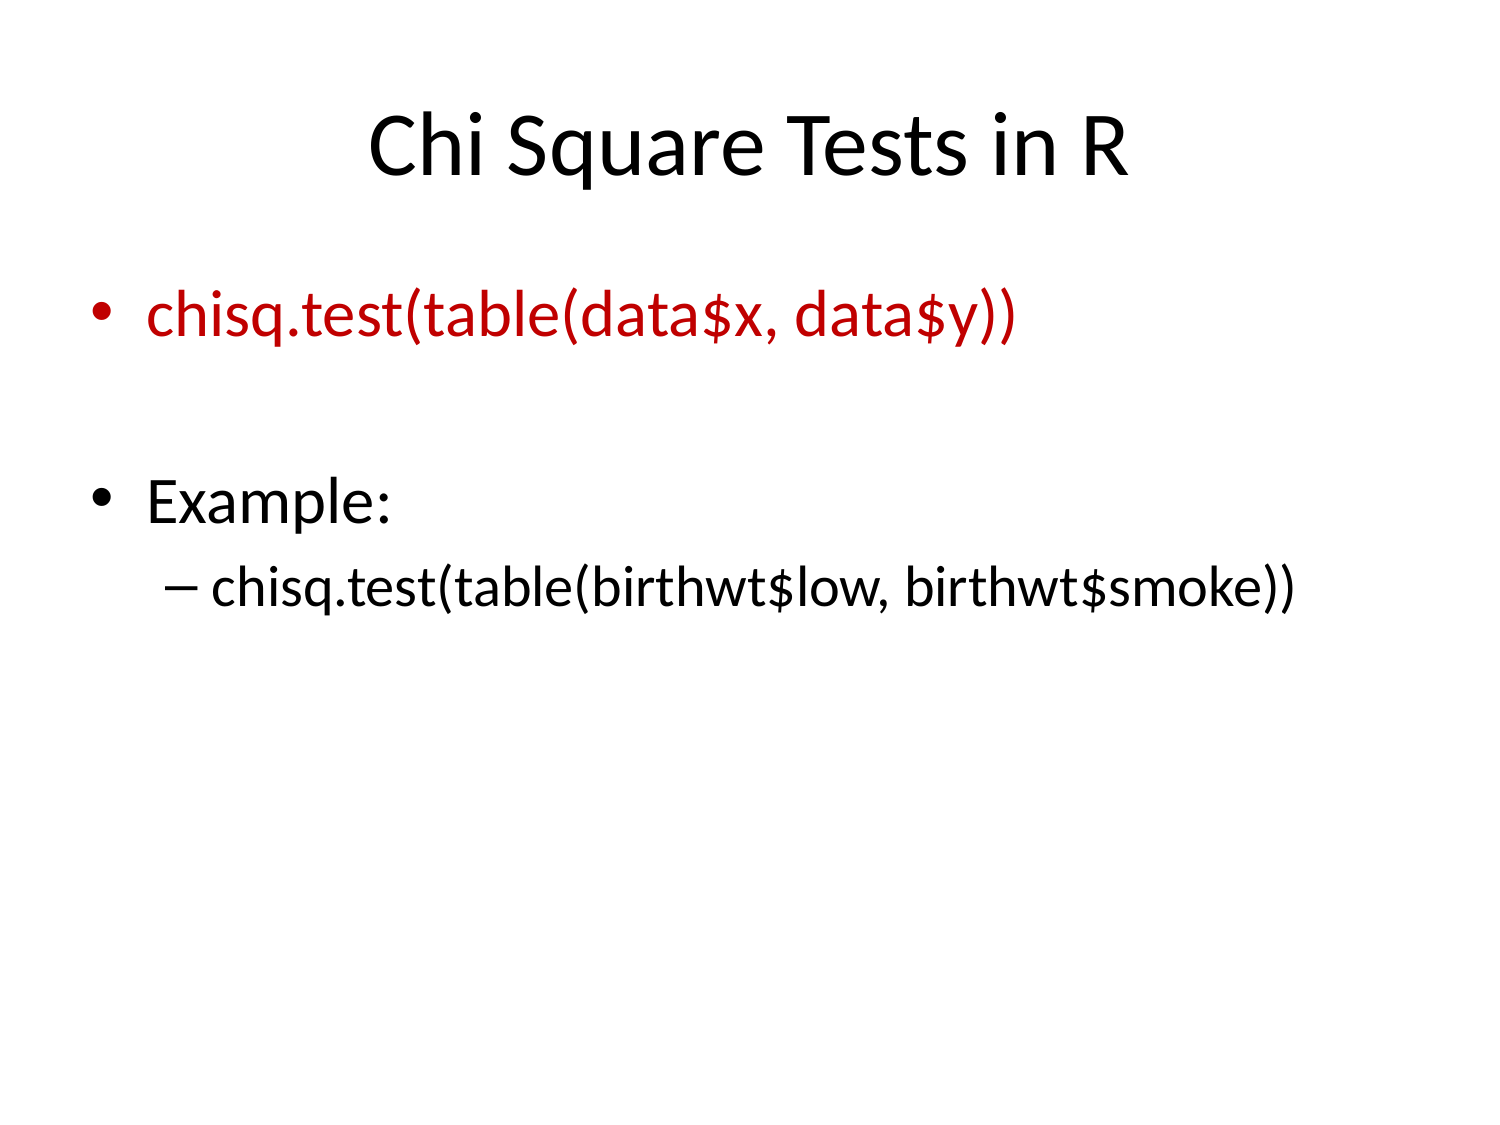

# Chi Square Tests in R
chisq.test(table(data$x, data$y))

Example:
chisq.test(table(birthwt$low, birthwt$smoke))